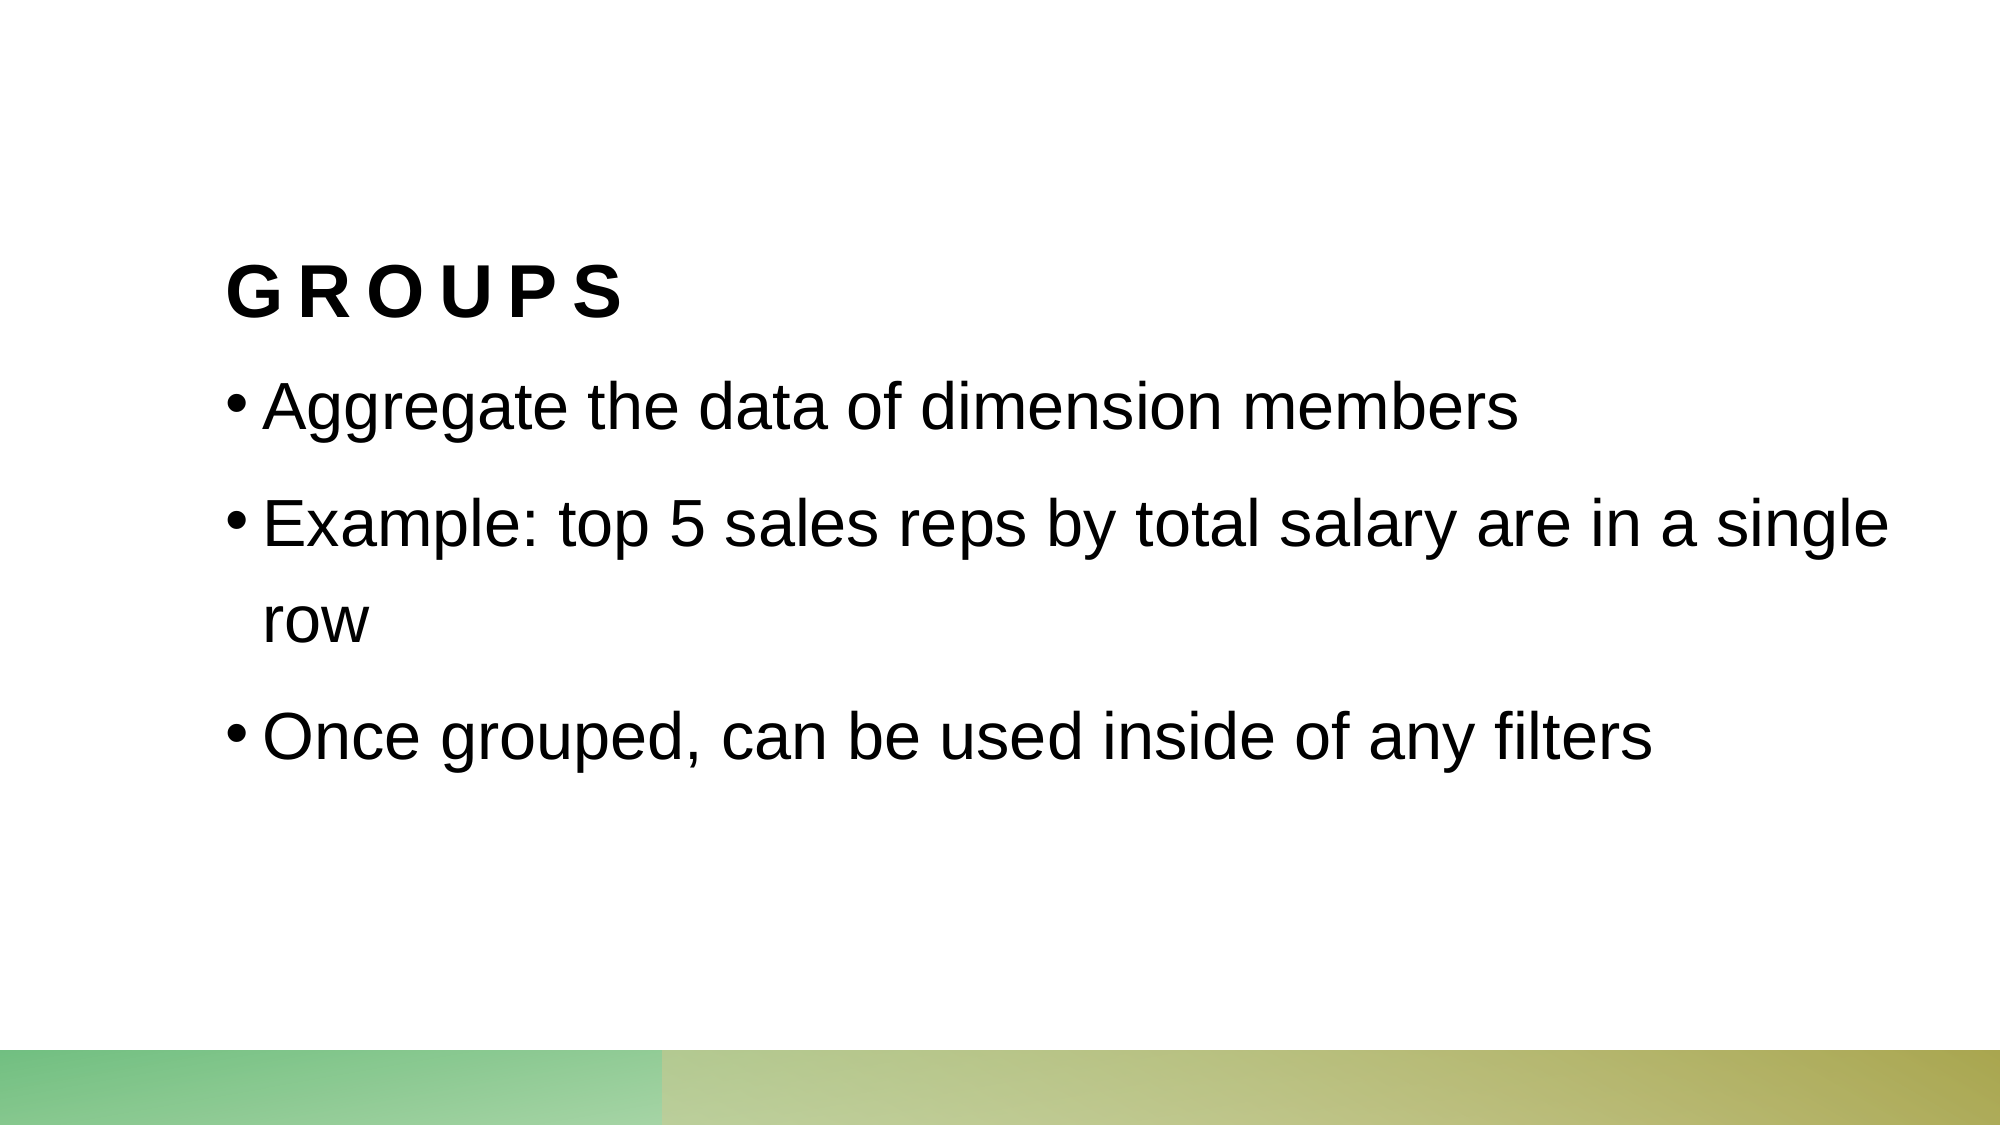

# groups
Aggregate the data of dimension members
Example: top 5 sales reps by total salary are in a single row
Once grouped, can be used inside of any filters